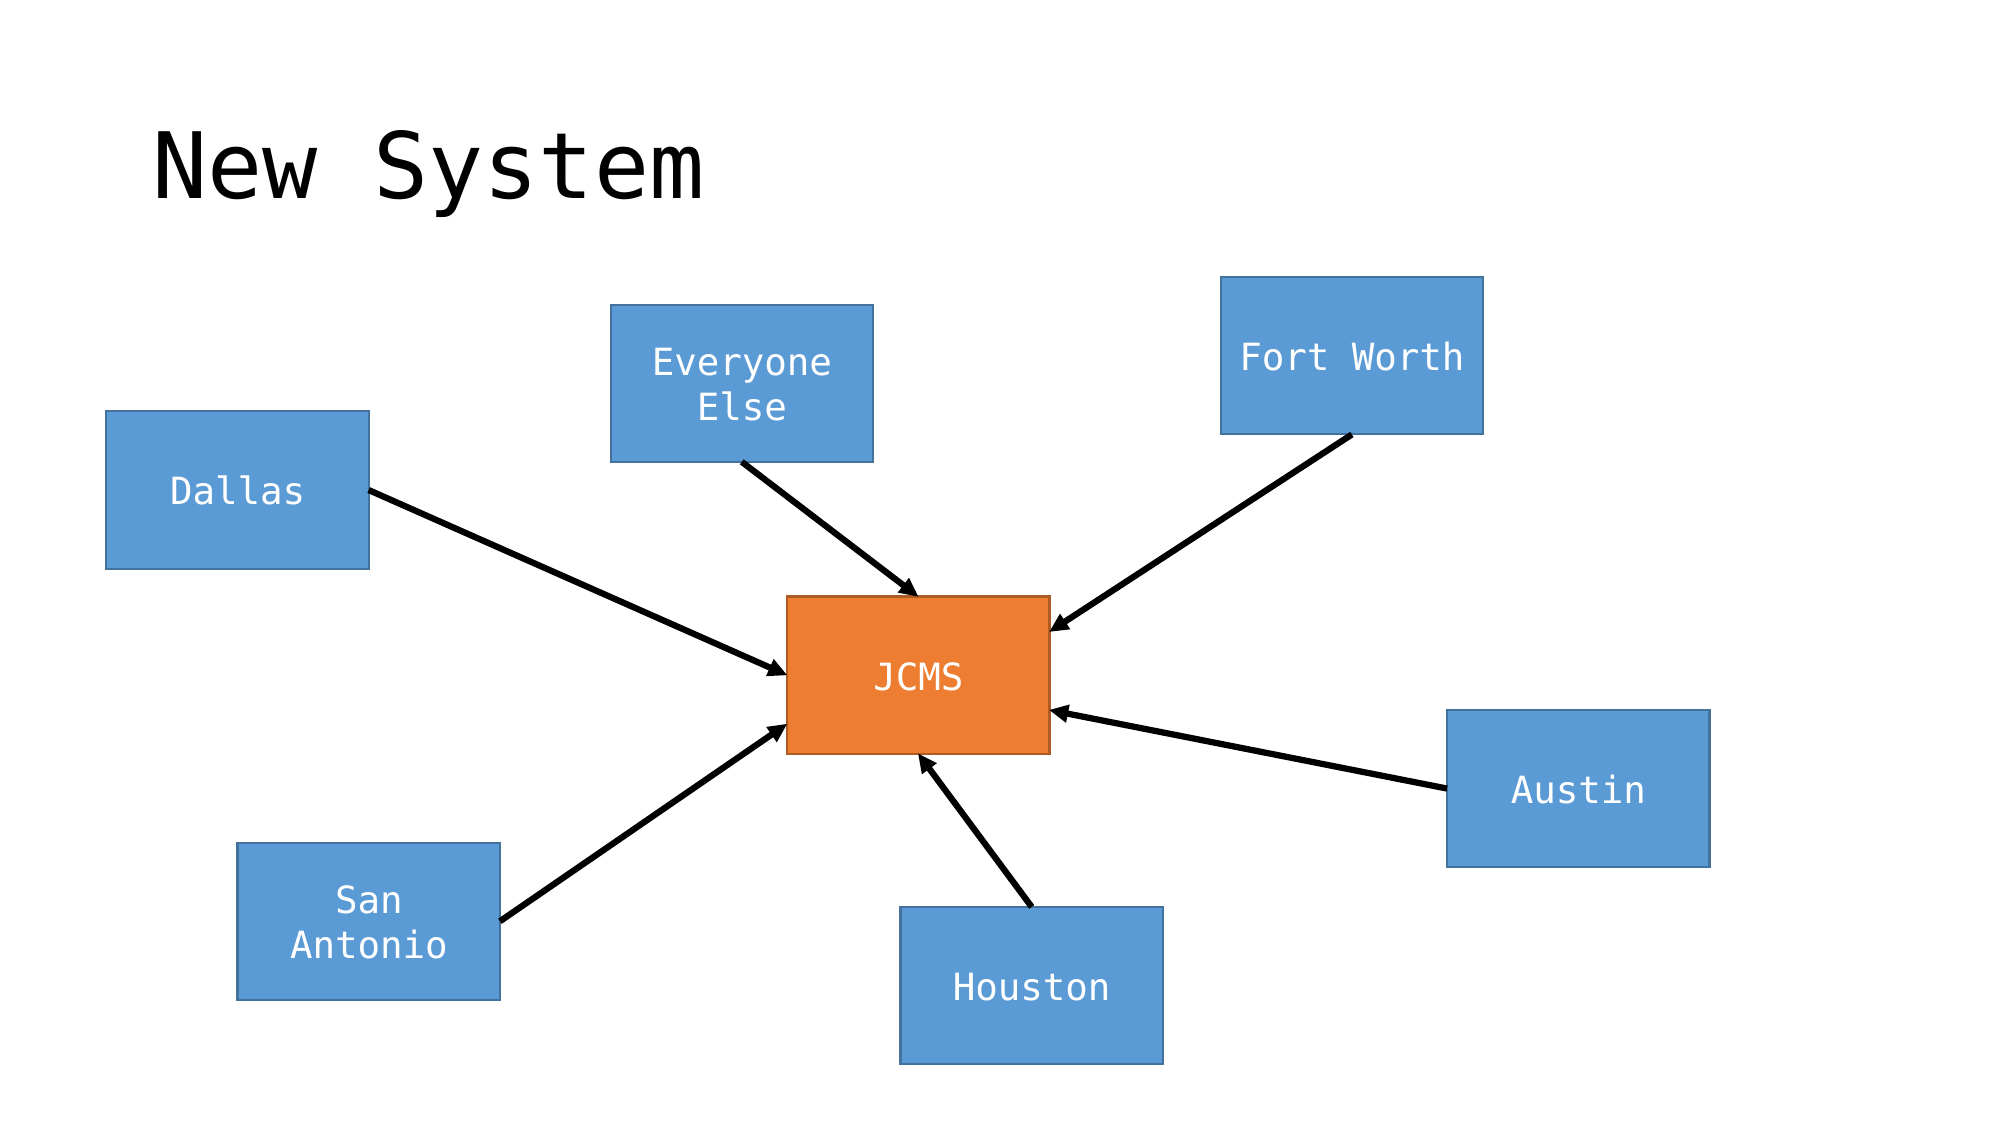

# New System
Fort Worth
Everyone Else
Dallas
JCMS
Austin
San Antonio
Houston